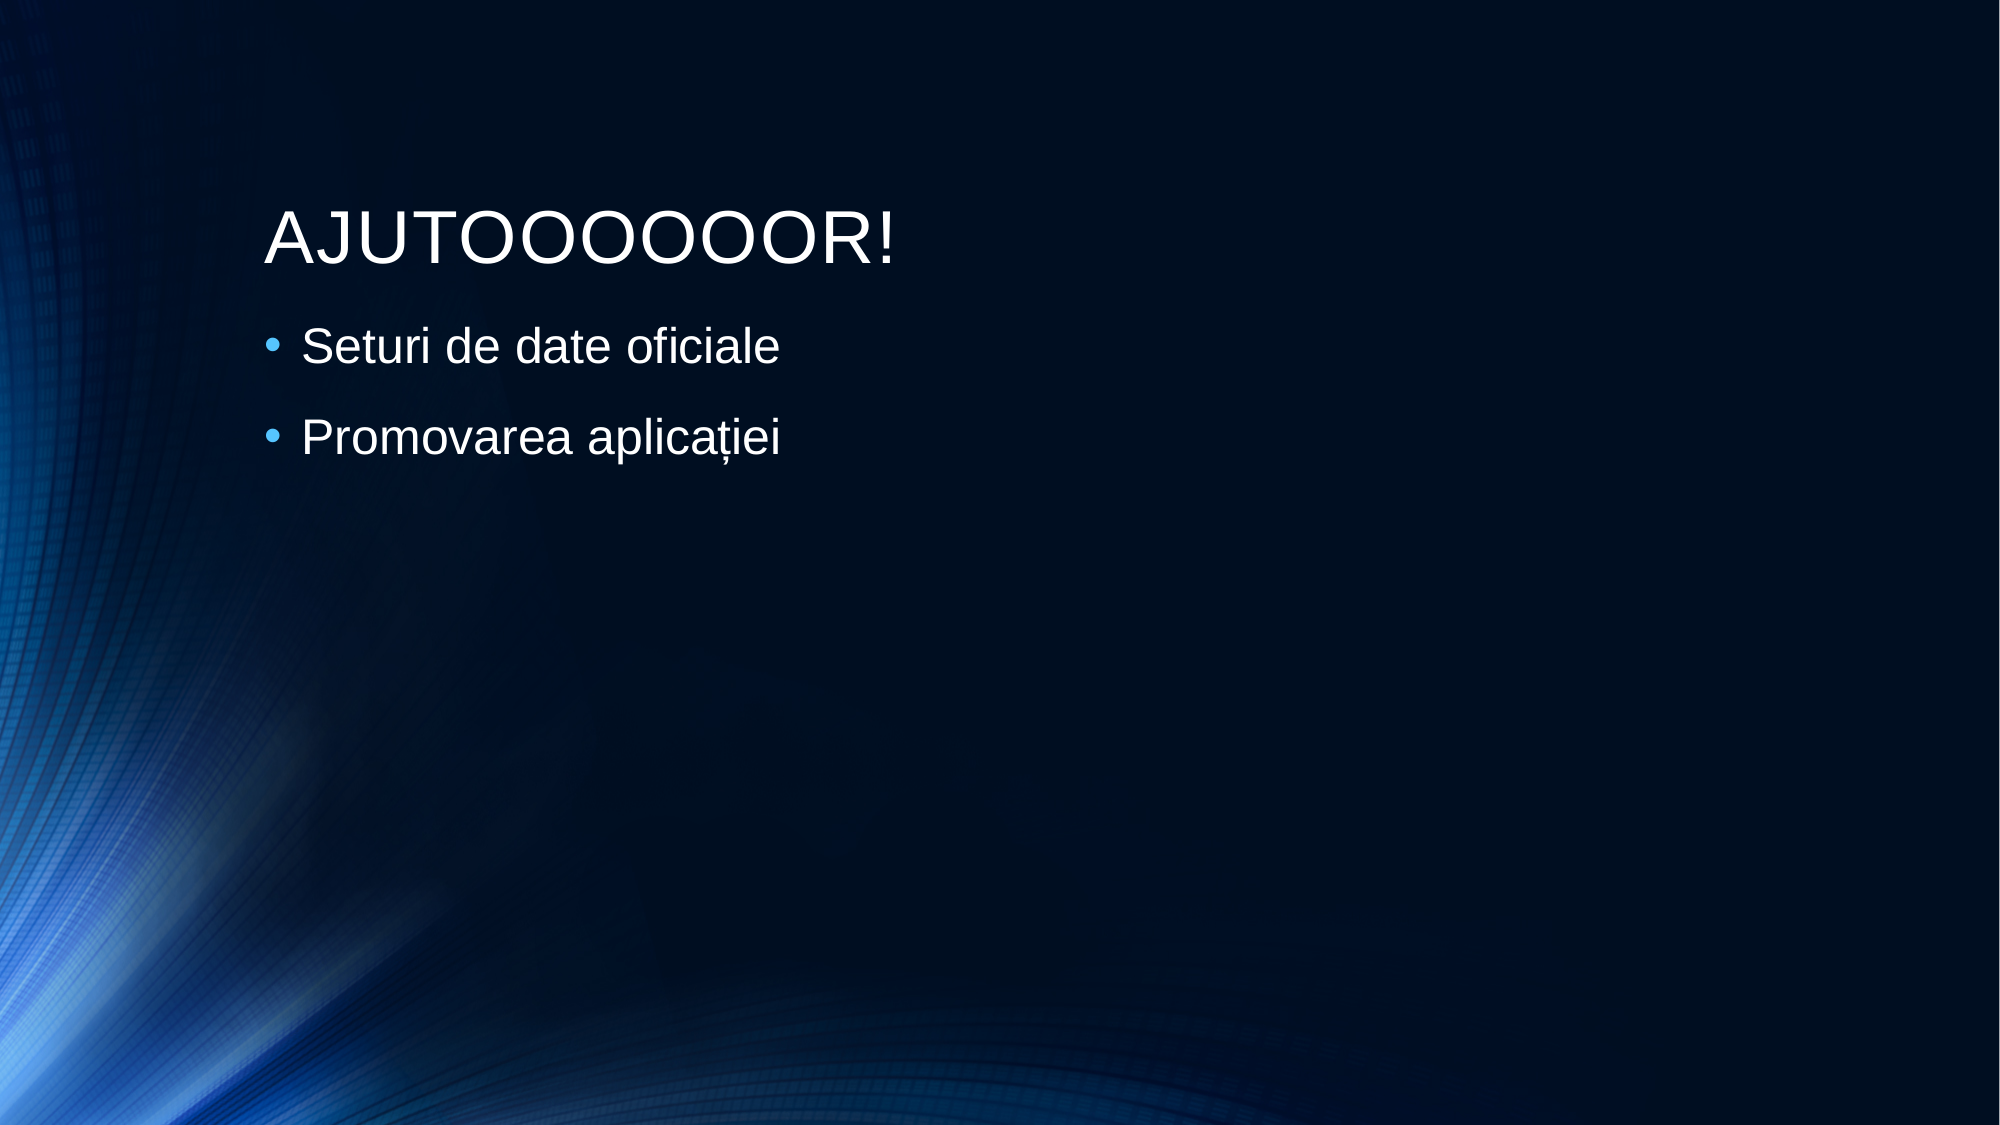

# AJUTOOOOOOR!
Seturi de date oficiale
Promovarea aplicației